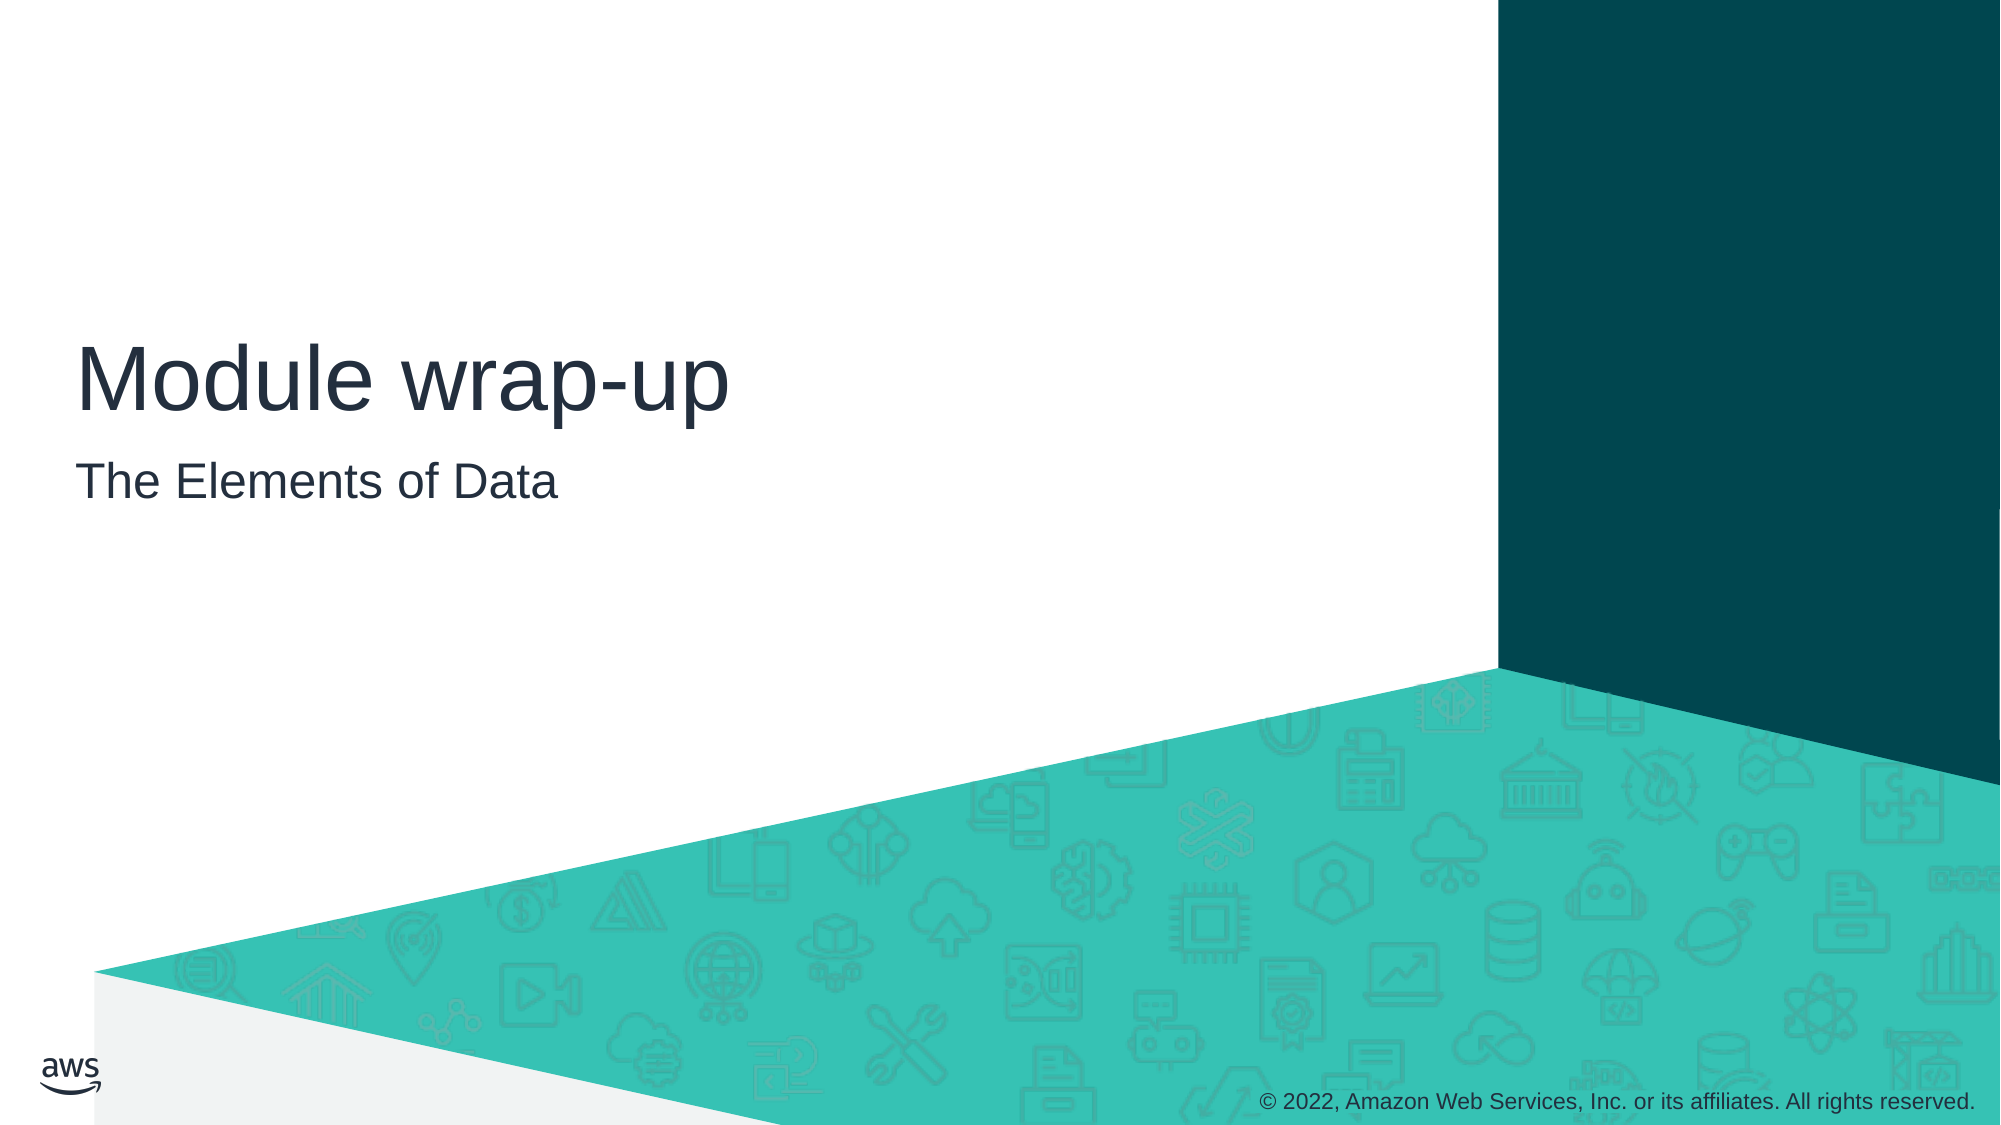

# Module wrap-up
The Elements of Data